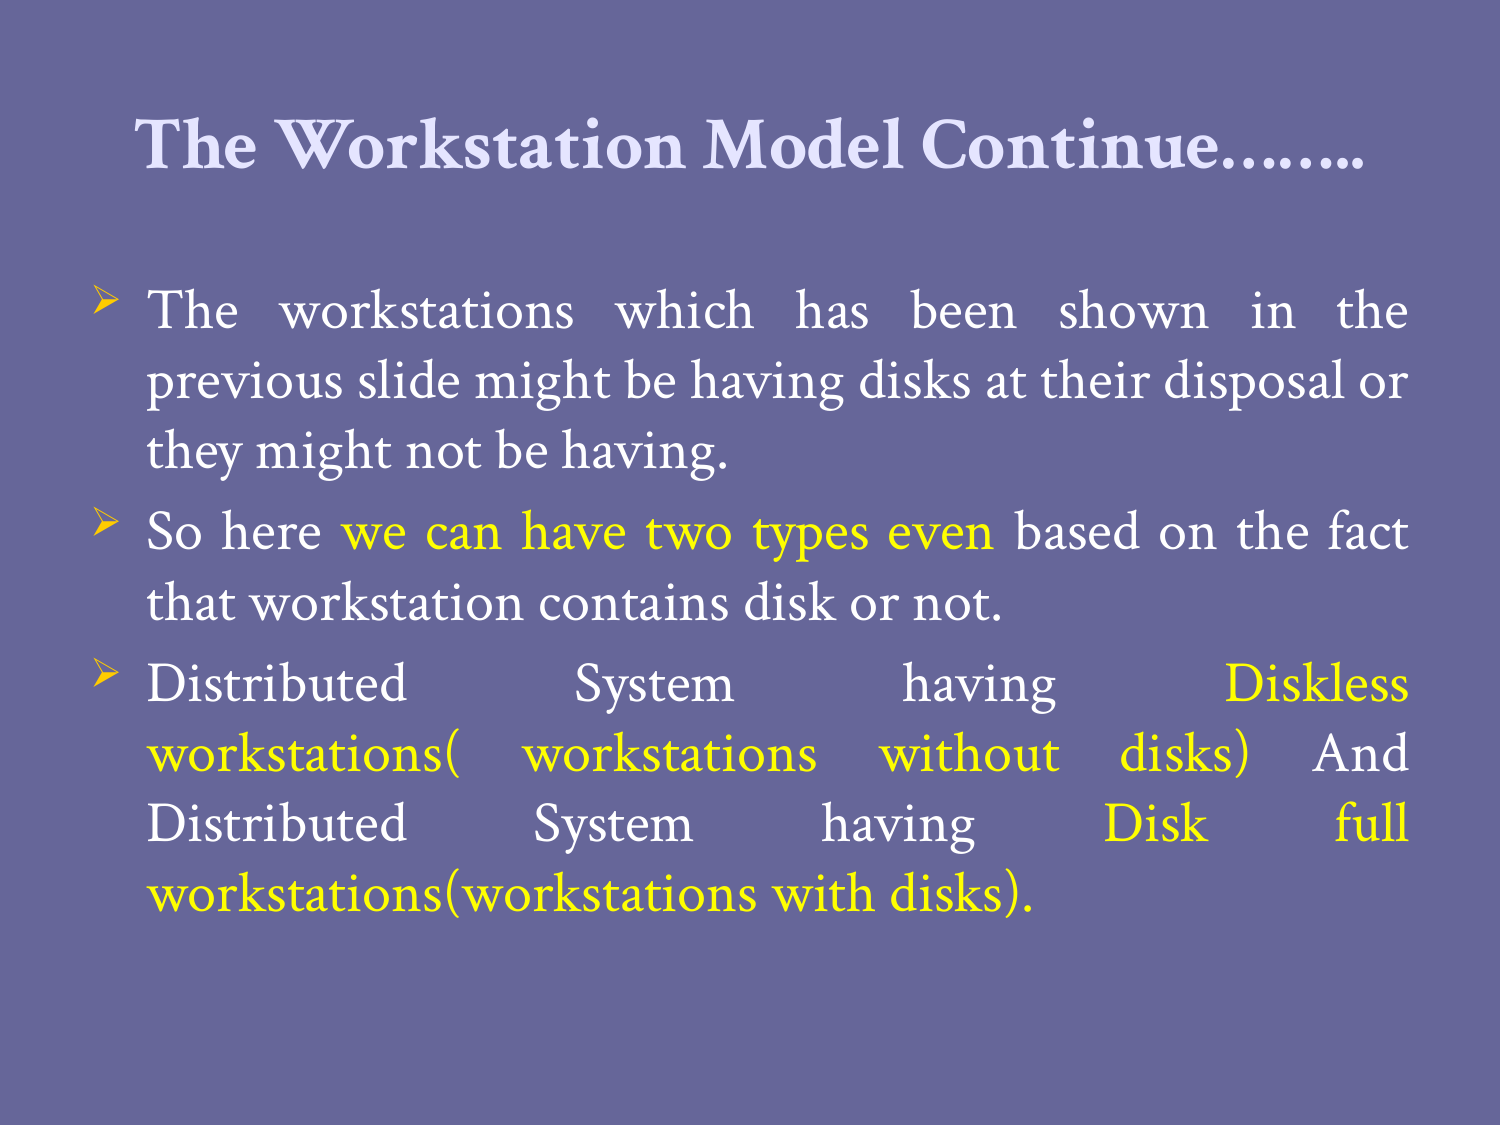

# The Workstation Model Continue……..
The workstations which has been shown in the previous slide might be having disks at their disposal or they might not be having.
So here we can have two types even based on the fact that workstation contains disk or not.
Distributed System having Diskless workstations( workstations without disks) And Distributed System having Disk full workstations(workstations with disks).